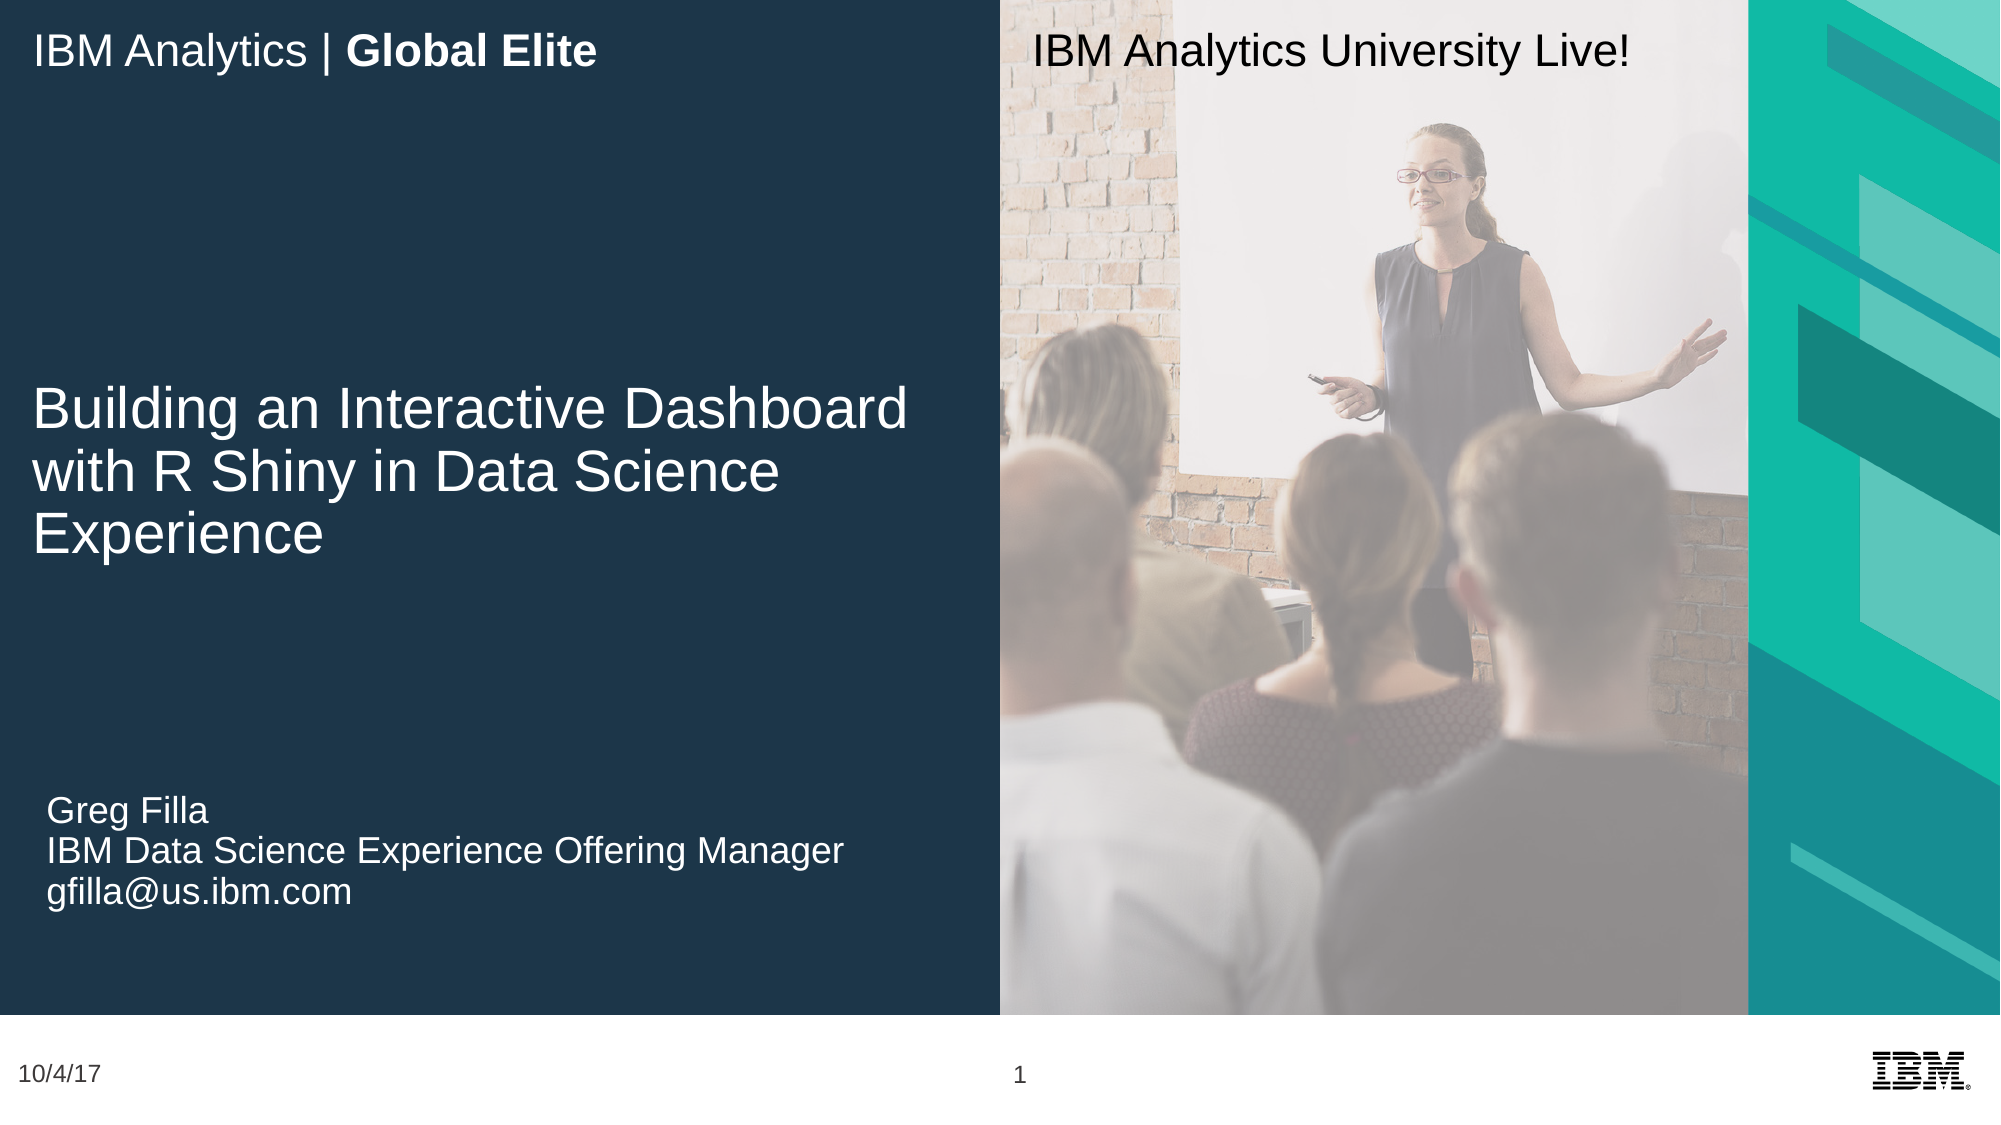

Building an Interactive Dashboard with R Shiny in Data Science Experience
Greg Filla
IBM Data Science Experience Offering Manager
gfilla@us.ibm.com
10/4/17
1